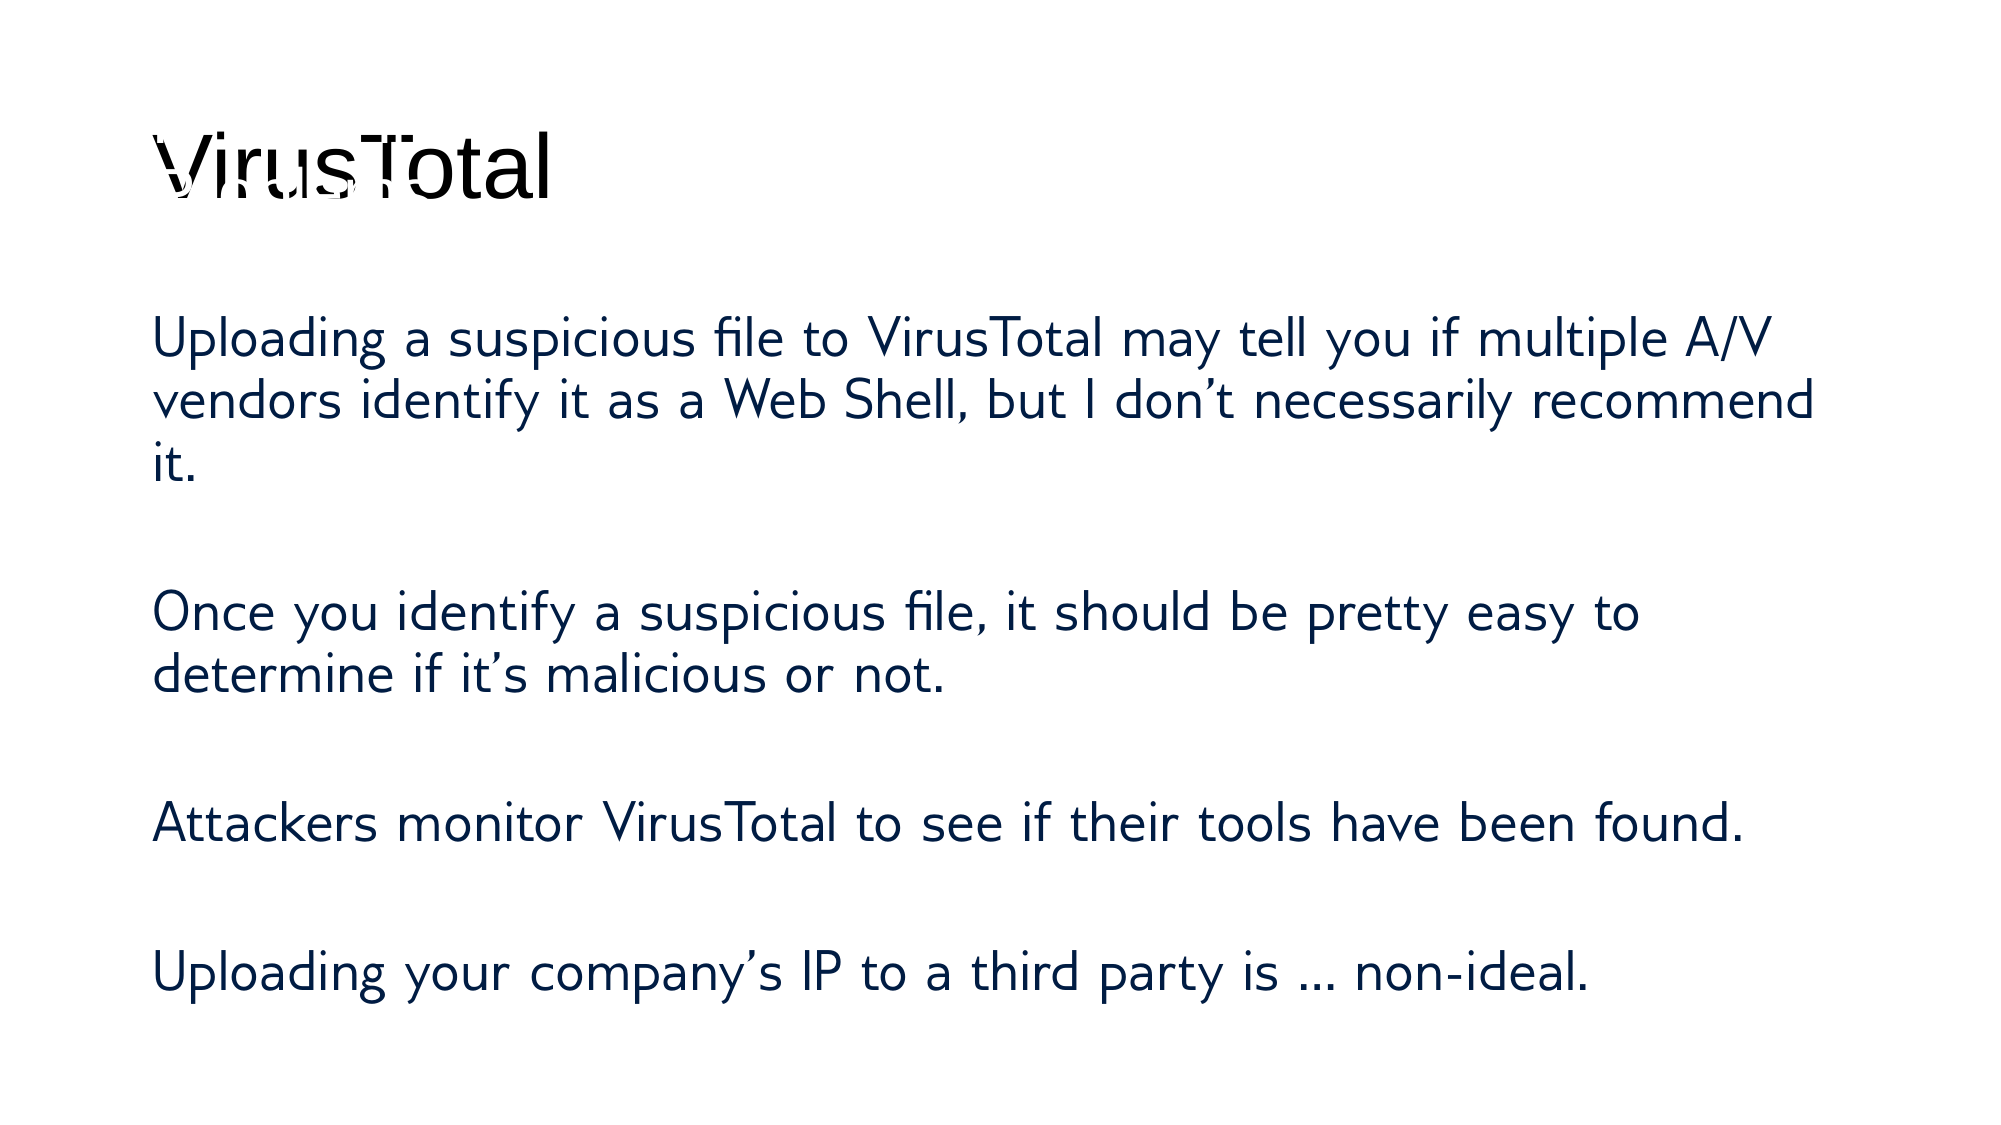

# VirusTotal
If You Find A Web Shell, You Have At Least Two Problems
Uploading a suspicious file to VirusTotal may tell you if multiple A/V vendors identify it as a Web Shell, but I don’t necessarily recommend it.

Once you identify a suspicious file, it should be pretty easy to determine if it’s malicious or not.

Attackers monitor VirusTotal to see if their tools have been found.

Uploading your company’s IP to a third party is … non-ideal.